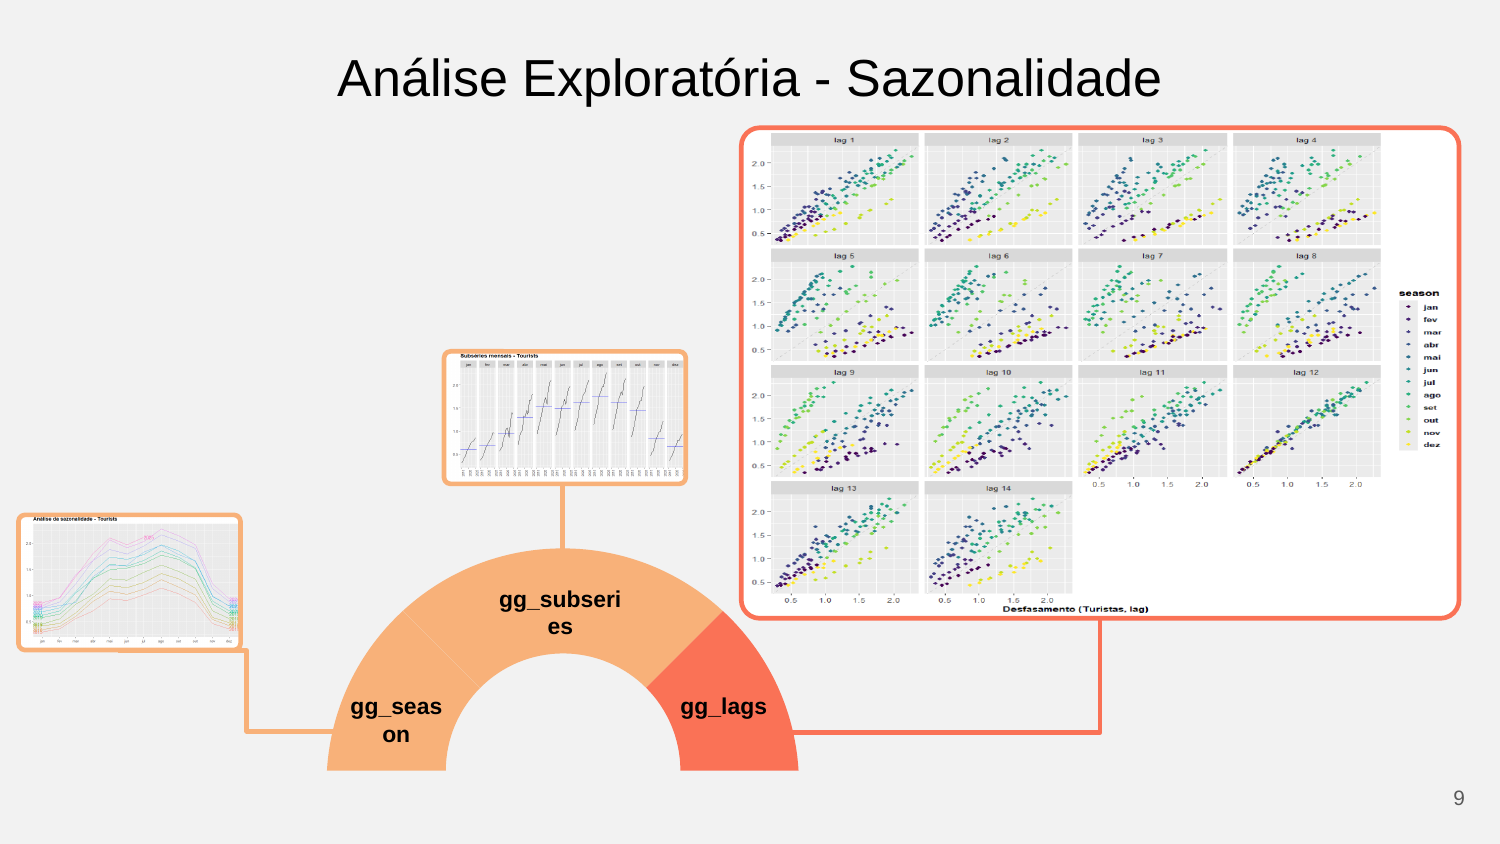

# Análise Exploratória - Sazonalidade

CITY

gg_subseries
gg_lags
gg_season
9